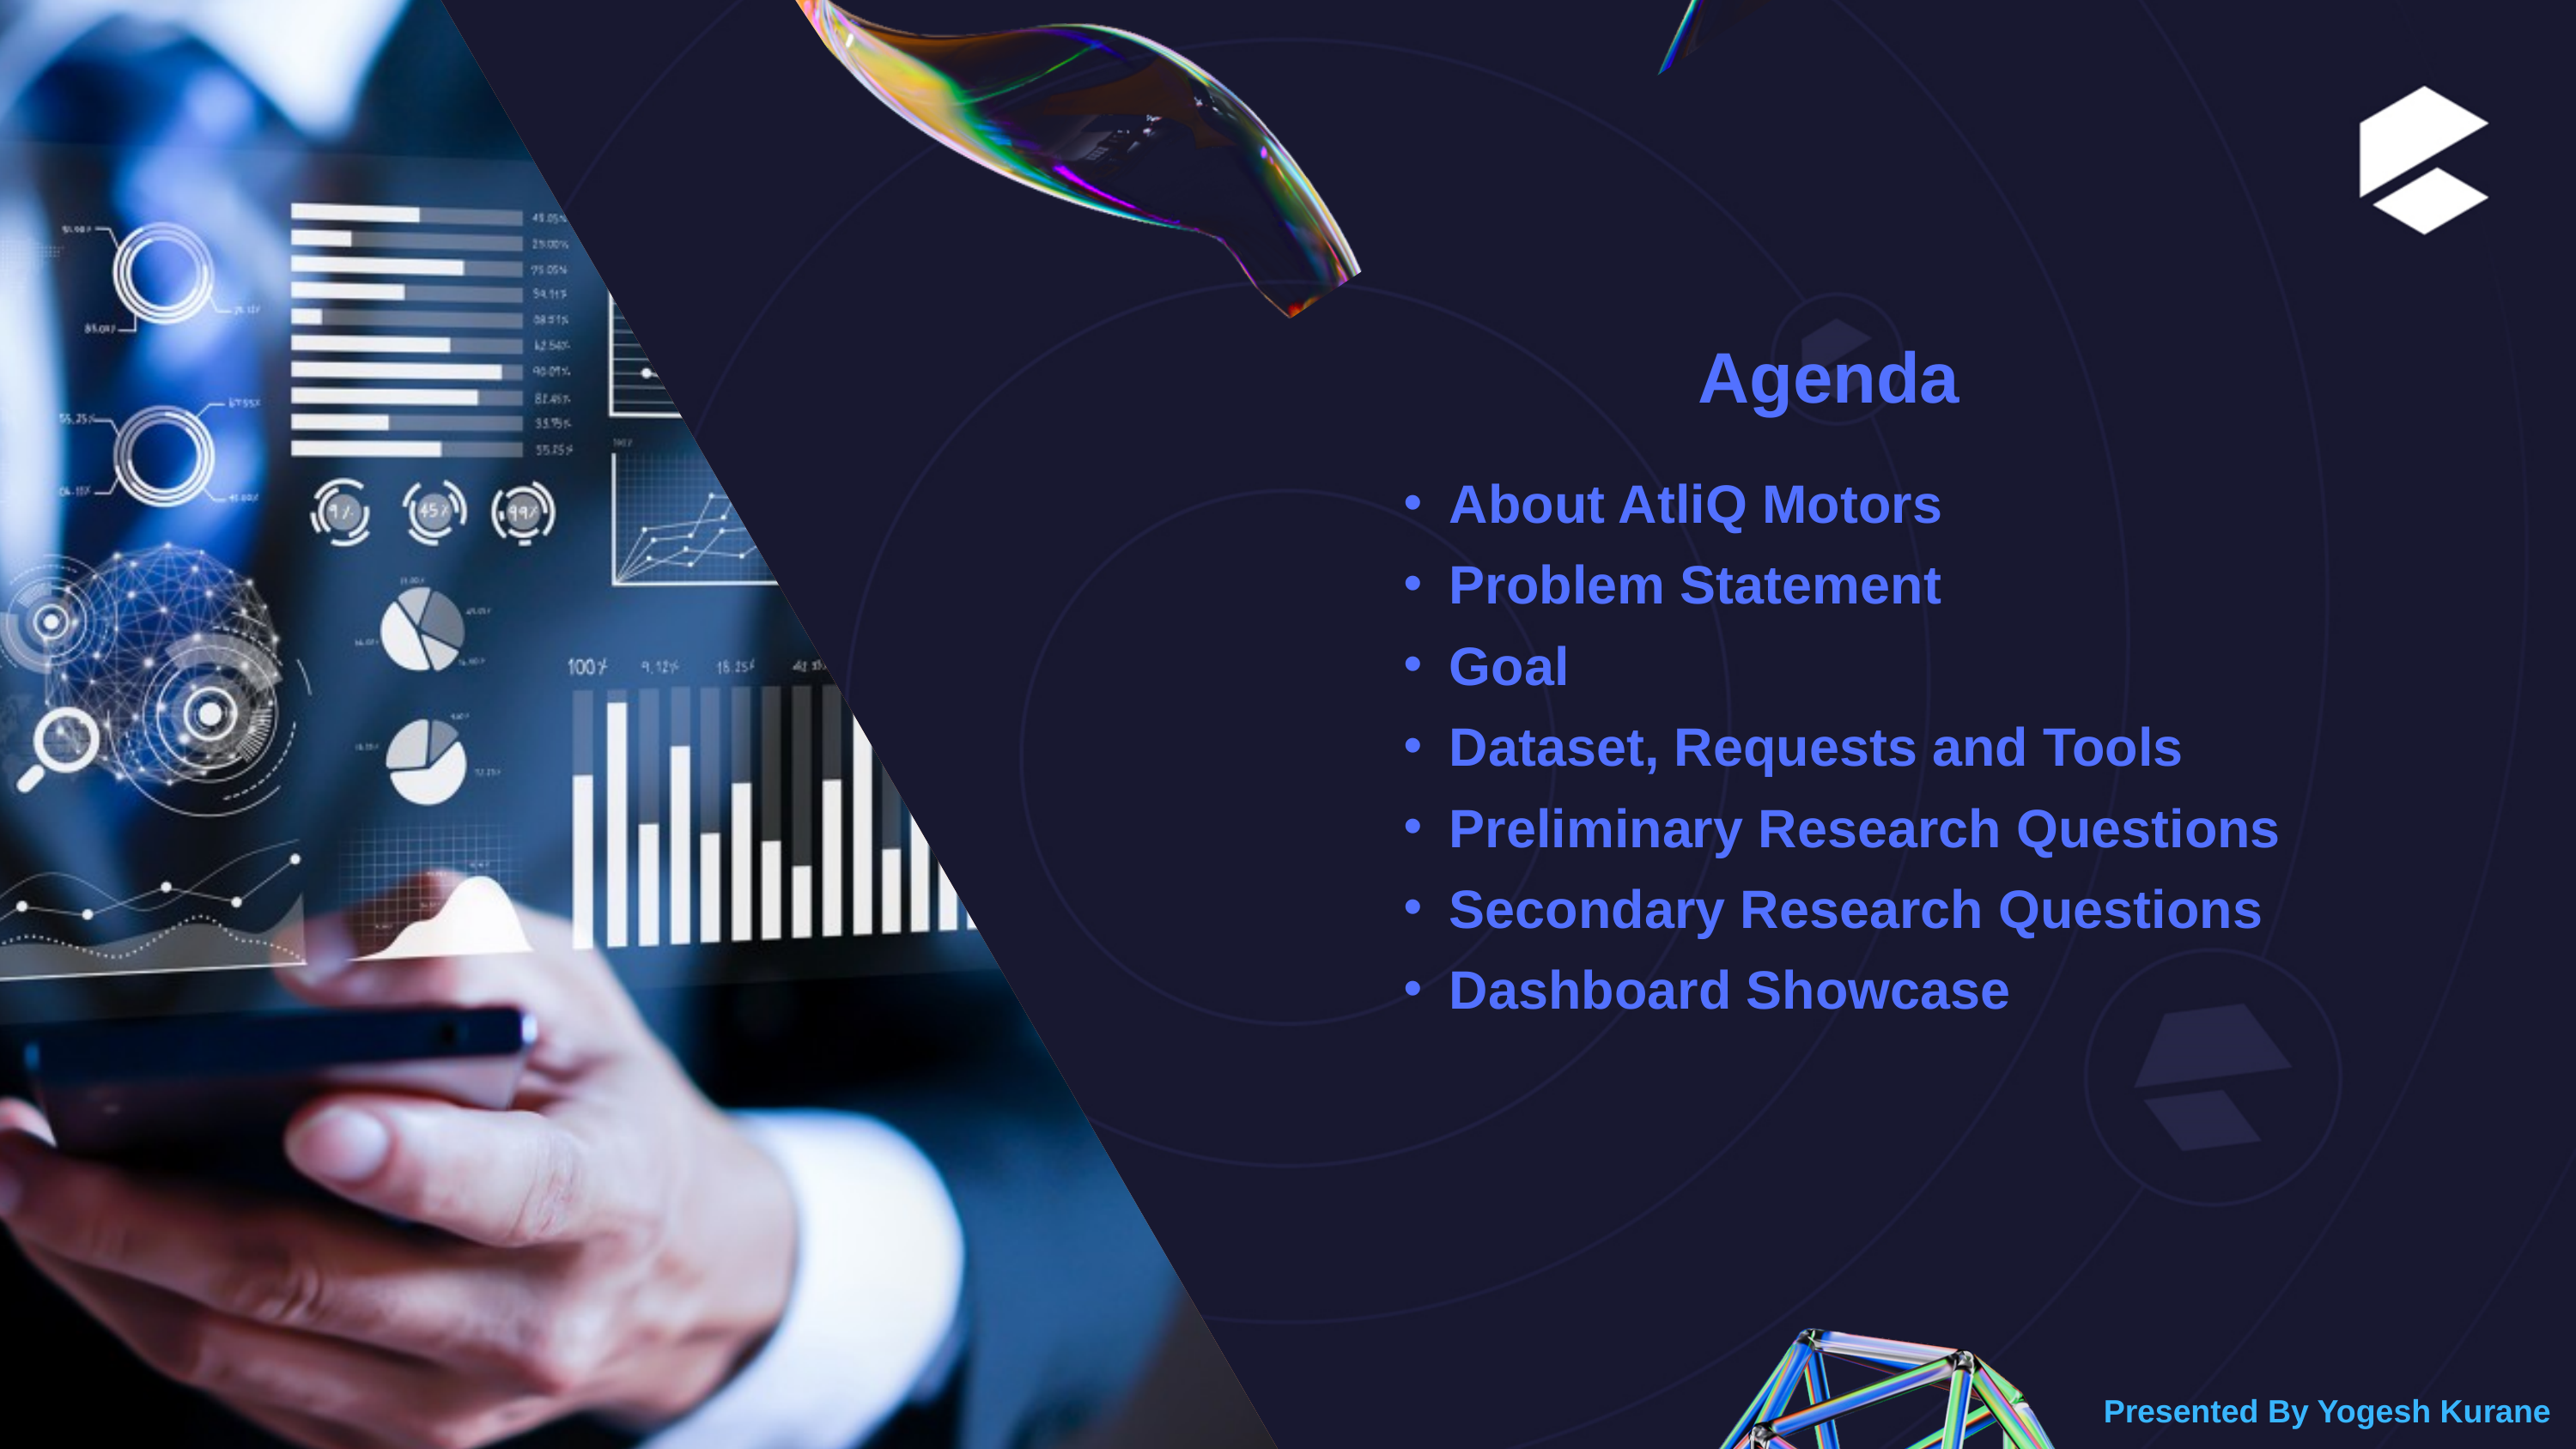

Agenda
About AtliQ Motors
Problem Statement
Goal
Dataset, Requests and Tools
Preliminary Research Questions
Secondary Research Questions
Dashboard Showcase

Presented By Yogesh Kurane